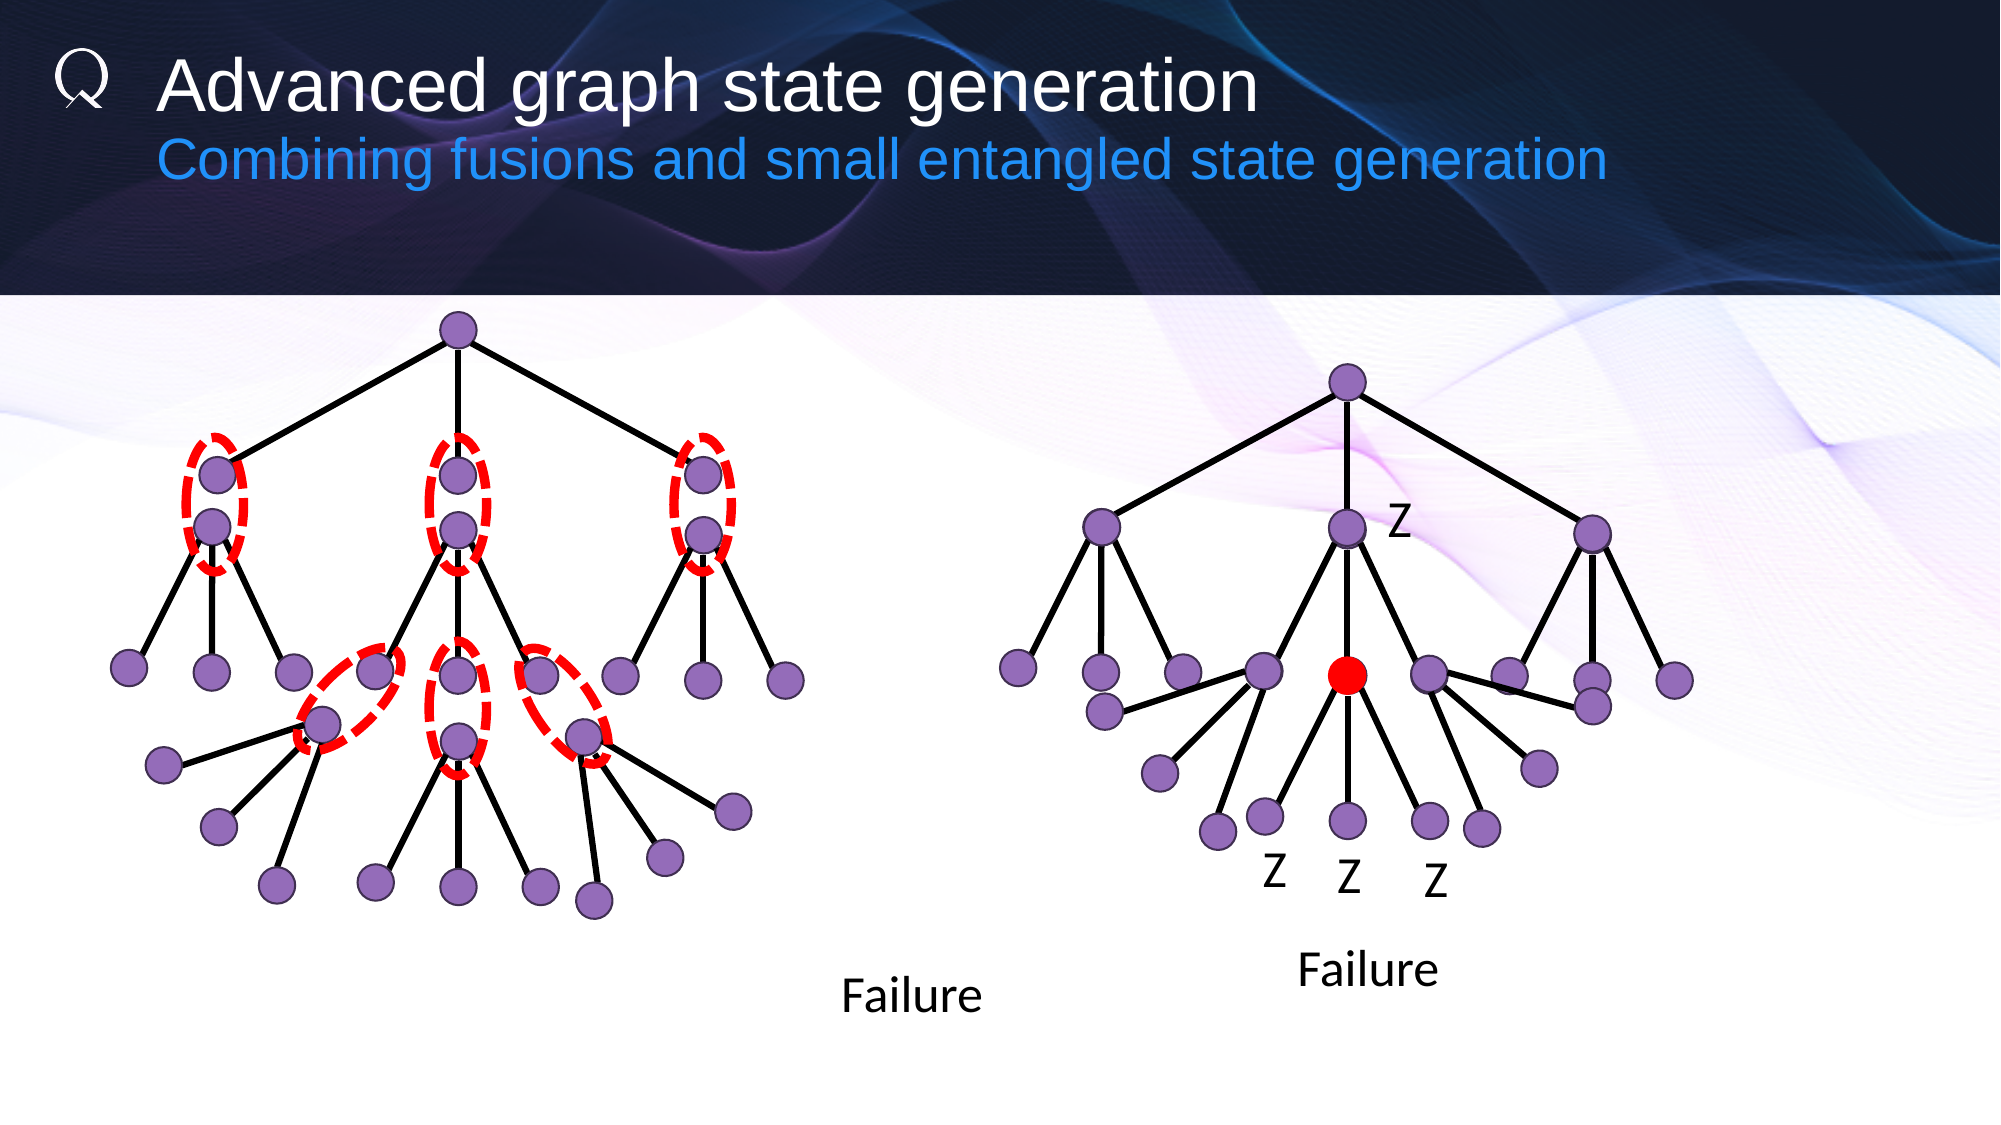

Advanced graph state generation

Combining fusions and small entangled state generation

Z
Z
Z
Z

Failure
Failure